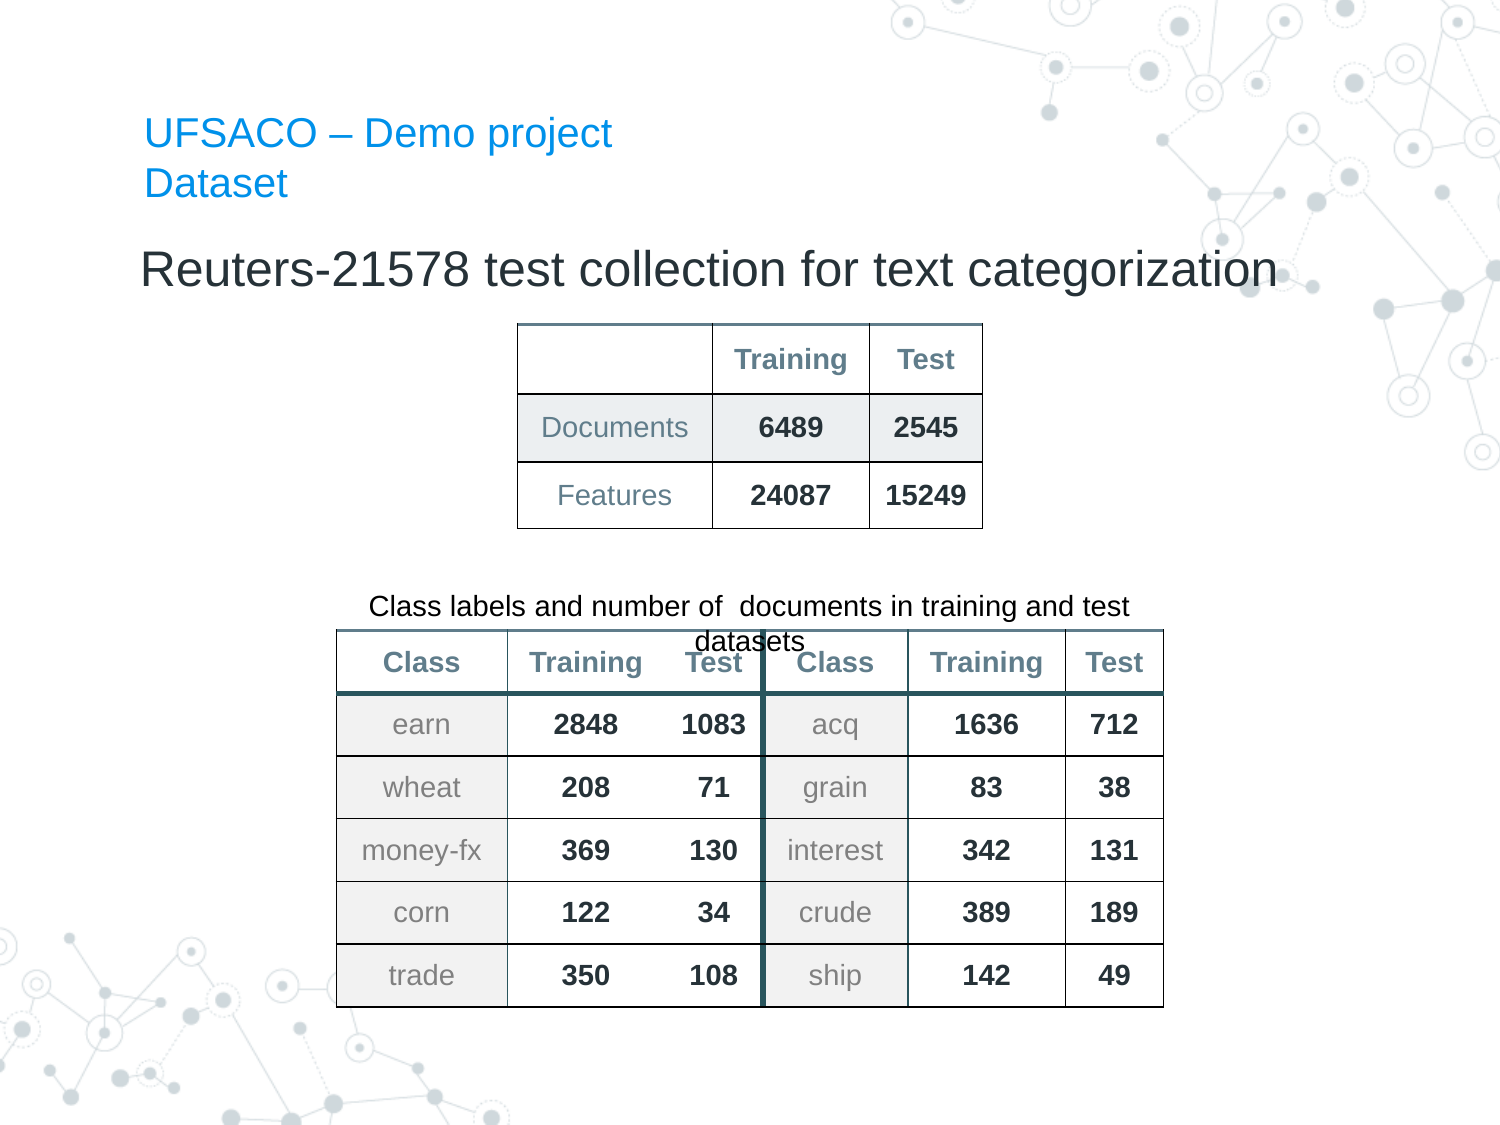

# UFSACO – Demo project Dataset
Reuters-21578 test collection for text categorization

|  | Training | Test |
| --- | --- | --- |
| Documents | 6489 | 2545 |
| Features | 24087 | 15249 |
Class labels and number of  documents in training and test datasets
| Class | Training | Test | Class | Training | Test |
| --- | --- | --- | --- | --- | --- |
| earn | 2848 | 1083 | acq | 1636 | 712 |
| wheat | 208 | 71 | grain | 83 | 38 |
| money-fx | 369 | 130 | interest | 342 | 131 |
| corn | 122 | 34 | crude | 389 | 189 |
| trade | 350 | 108 | ship | 142 | 49 |